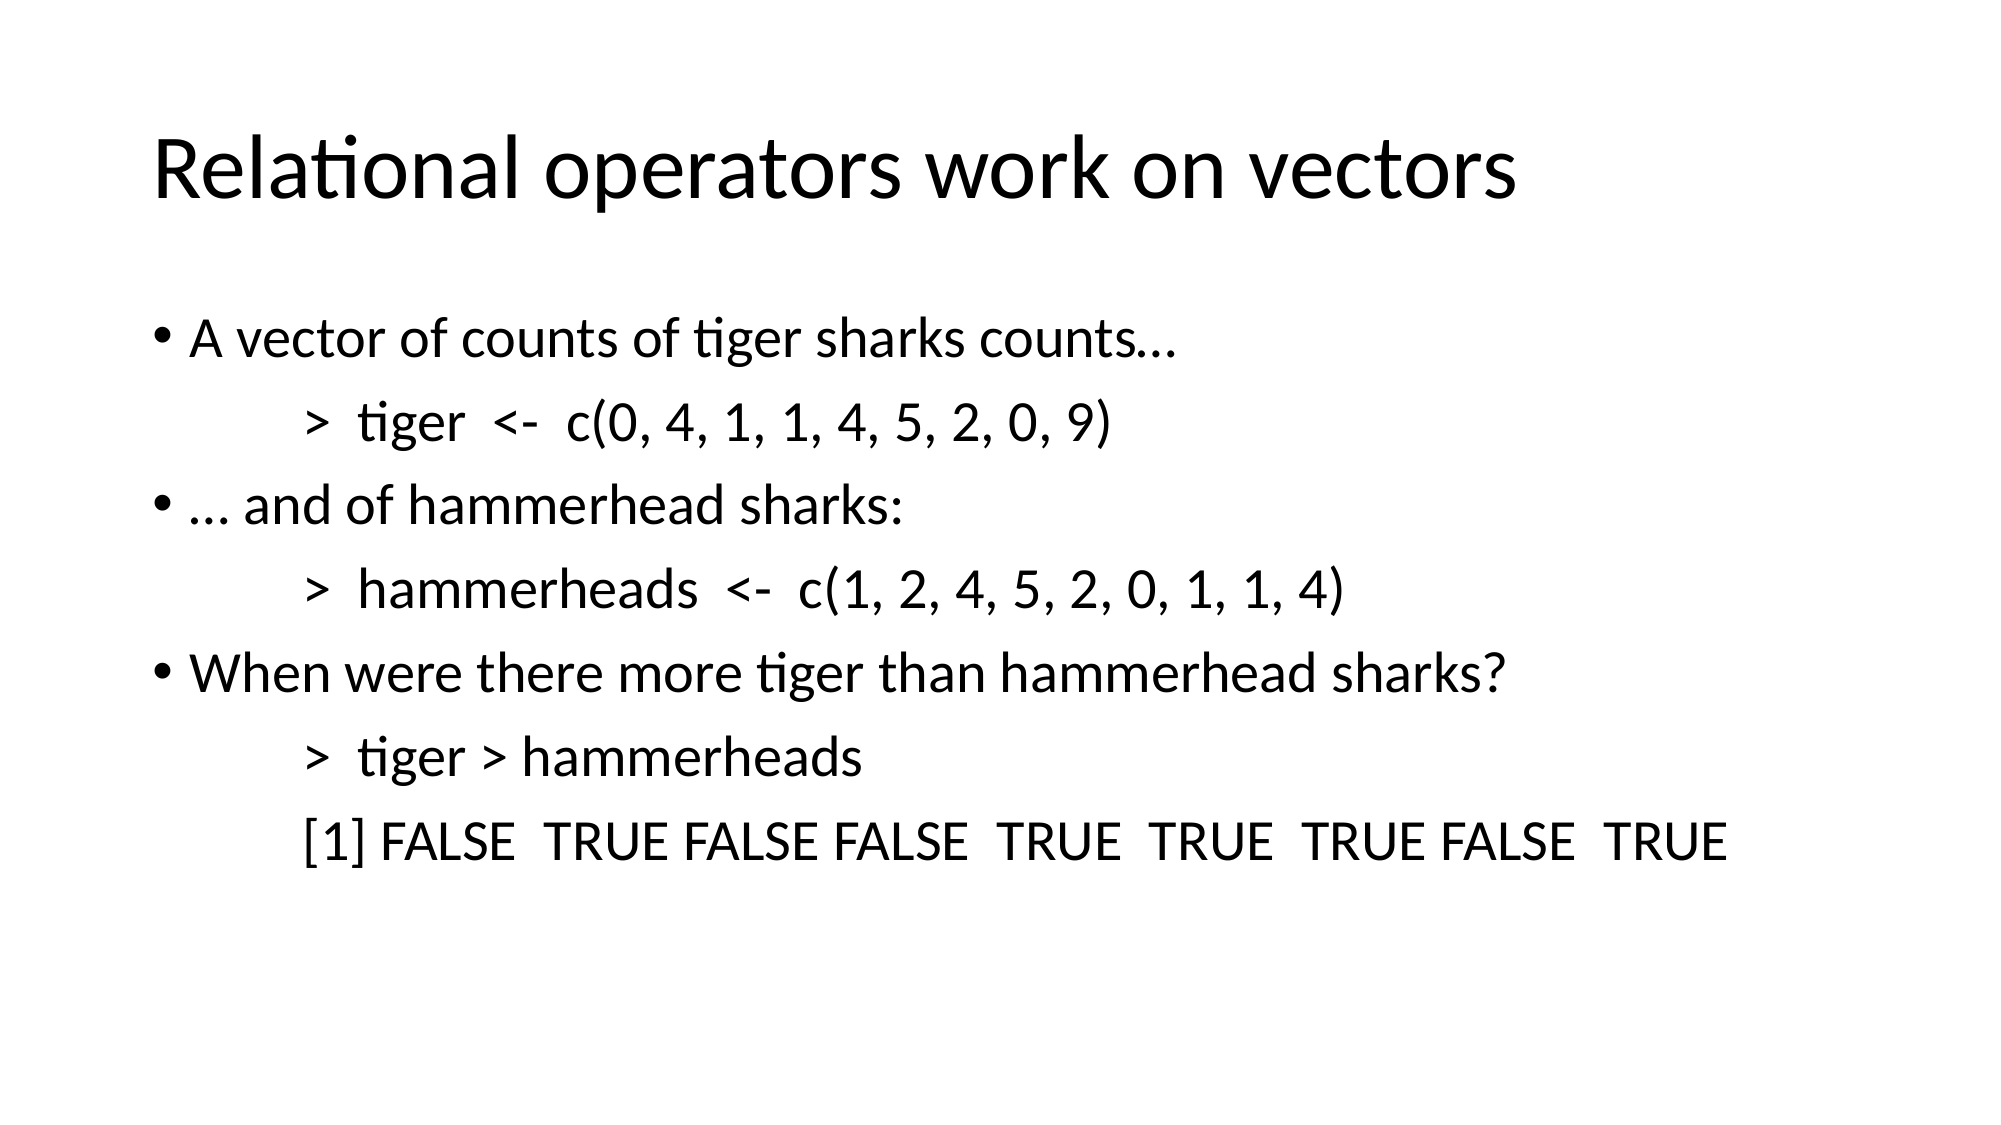

# Relational operators work on vectors
A vector of counts of tiger sharks counts…
	>  tiger  <-  c(0, 4, 1, 1, 4, 5, 2, 0, 9)
… and of hammerhead sharks:
	>  hammerheads  <-  c(1, 2, 4, 5, 2, 0, 1, 1, 4)
When were there more tiger than hammerhead sharks?
	>  tiger > hammerheads
	[1] FALSE  TRUE FALSE FALSE  TRUE  TRUE  TRUE FALSE  TRUE